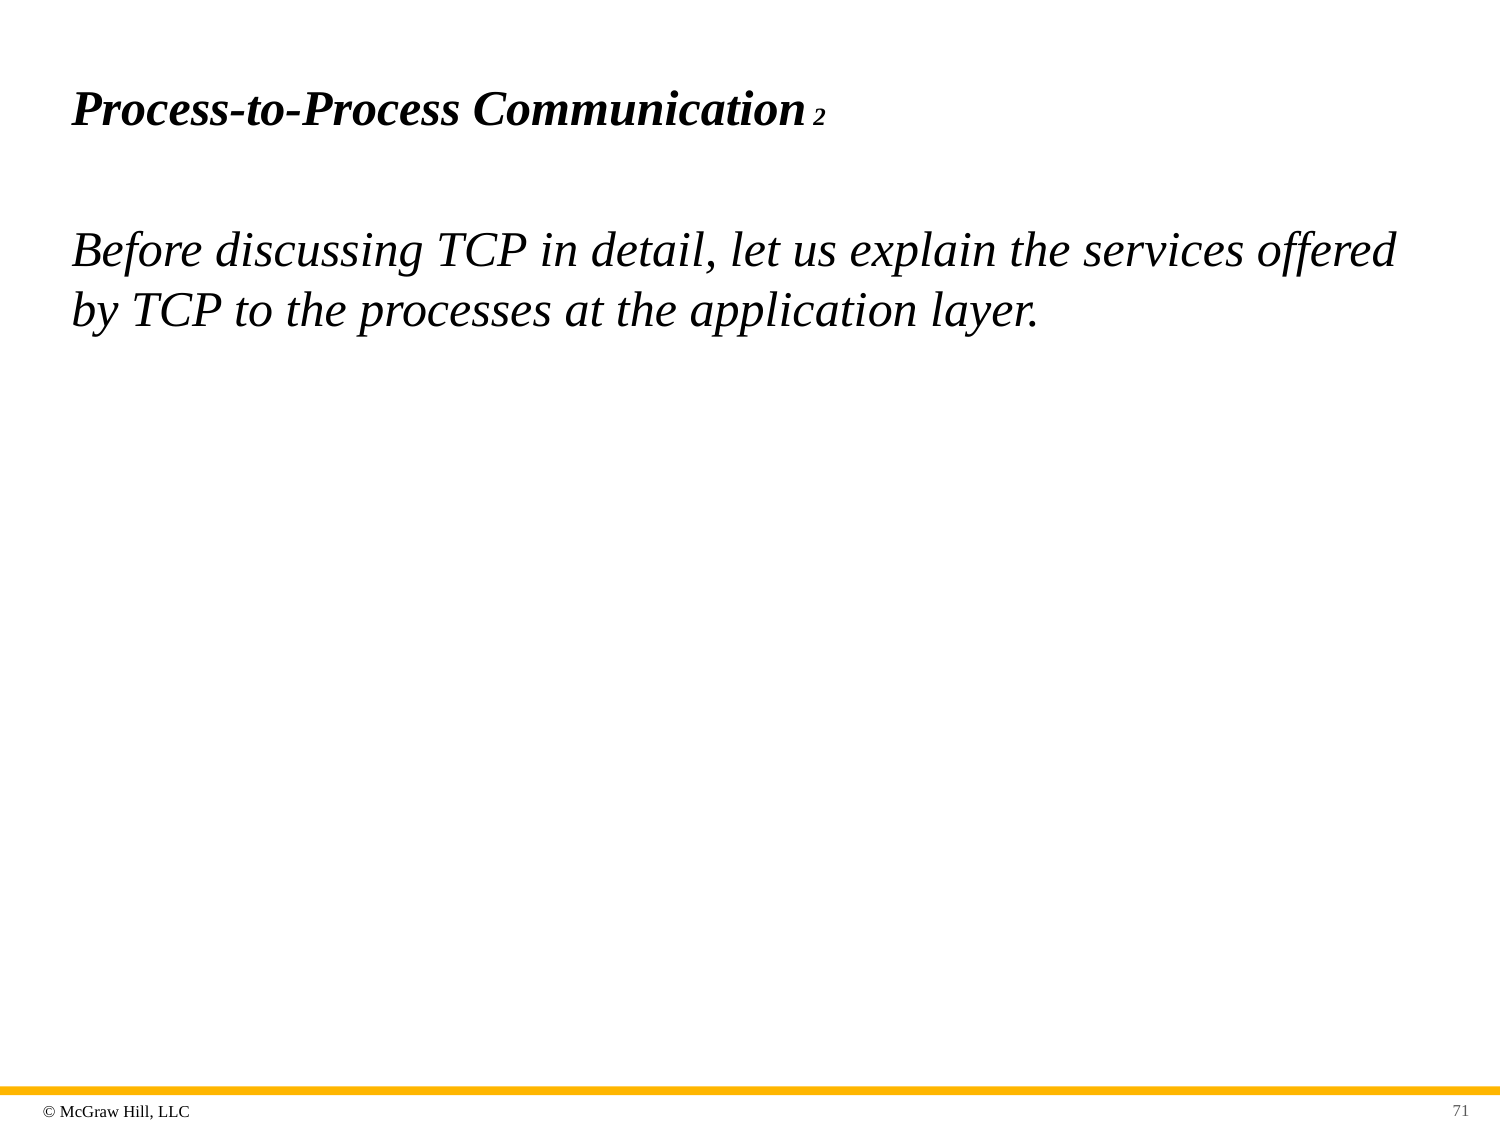

# Process-to-Process Communication 2
Before discussing TCP in detail, let us explain the services offered by TCP to the processes at the application layer.
71